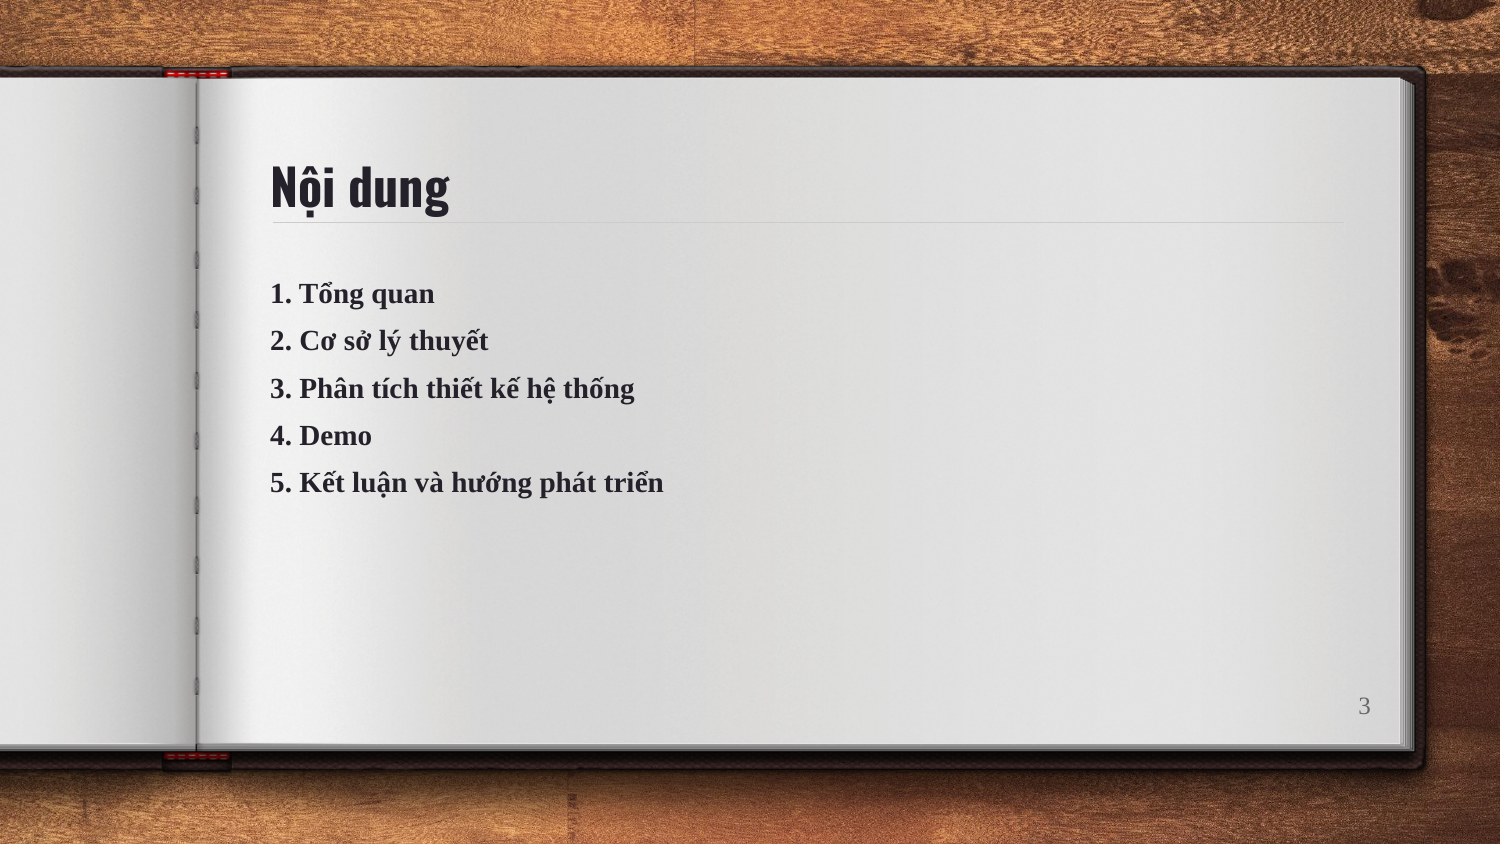

# Nội dung
1. Tổng quan
2. Cơ sở lý thuyết
3. Phân tích thiết kế hệ thống
4. Demo
5. Kết luận và hướng phát triển

3